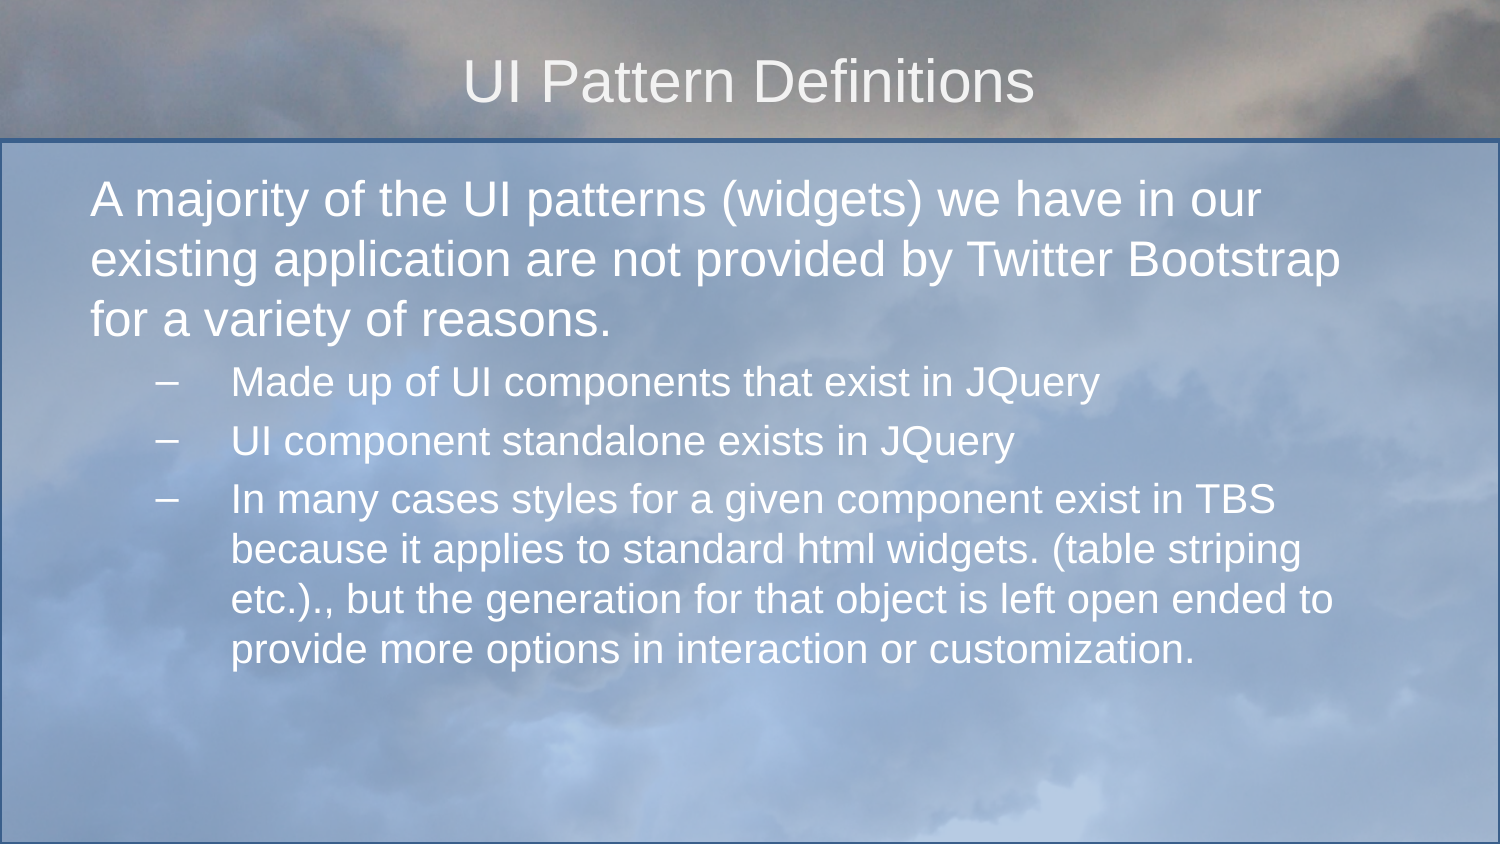

# UI Pattern Definitions
A majority of the UI patterns (widgets) we have in our existing application are not provided by Twitter Bootstrap for a variety of reasons.
Made up of UI components that exist in JQuery
UI component standalone exists in JQuery
In many cases styles for a given component exist in TBS because it applies to standard html widgets. (table striping etc.)., but the generation for that object is left open ended to provide more options in interaction or customization.